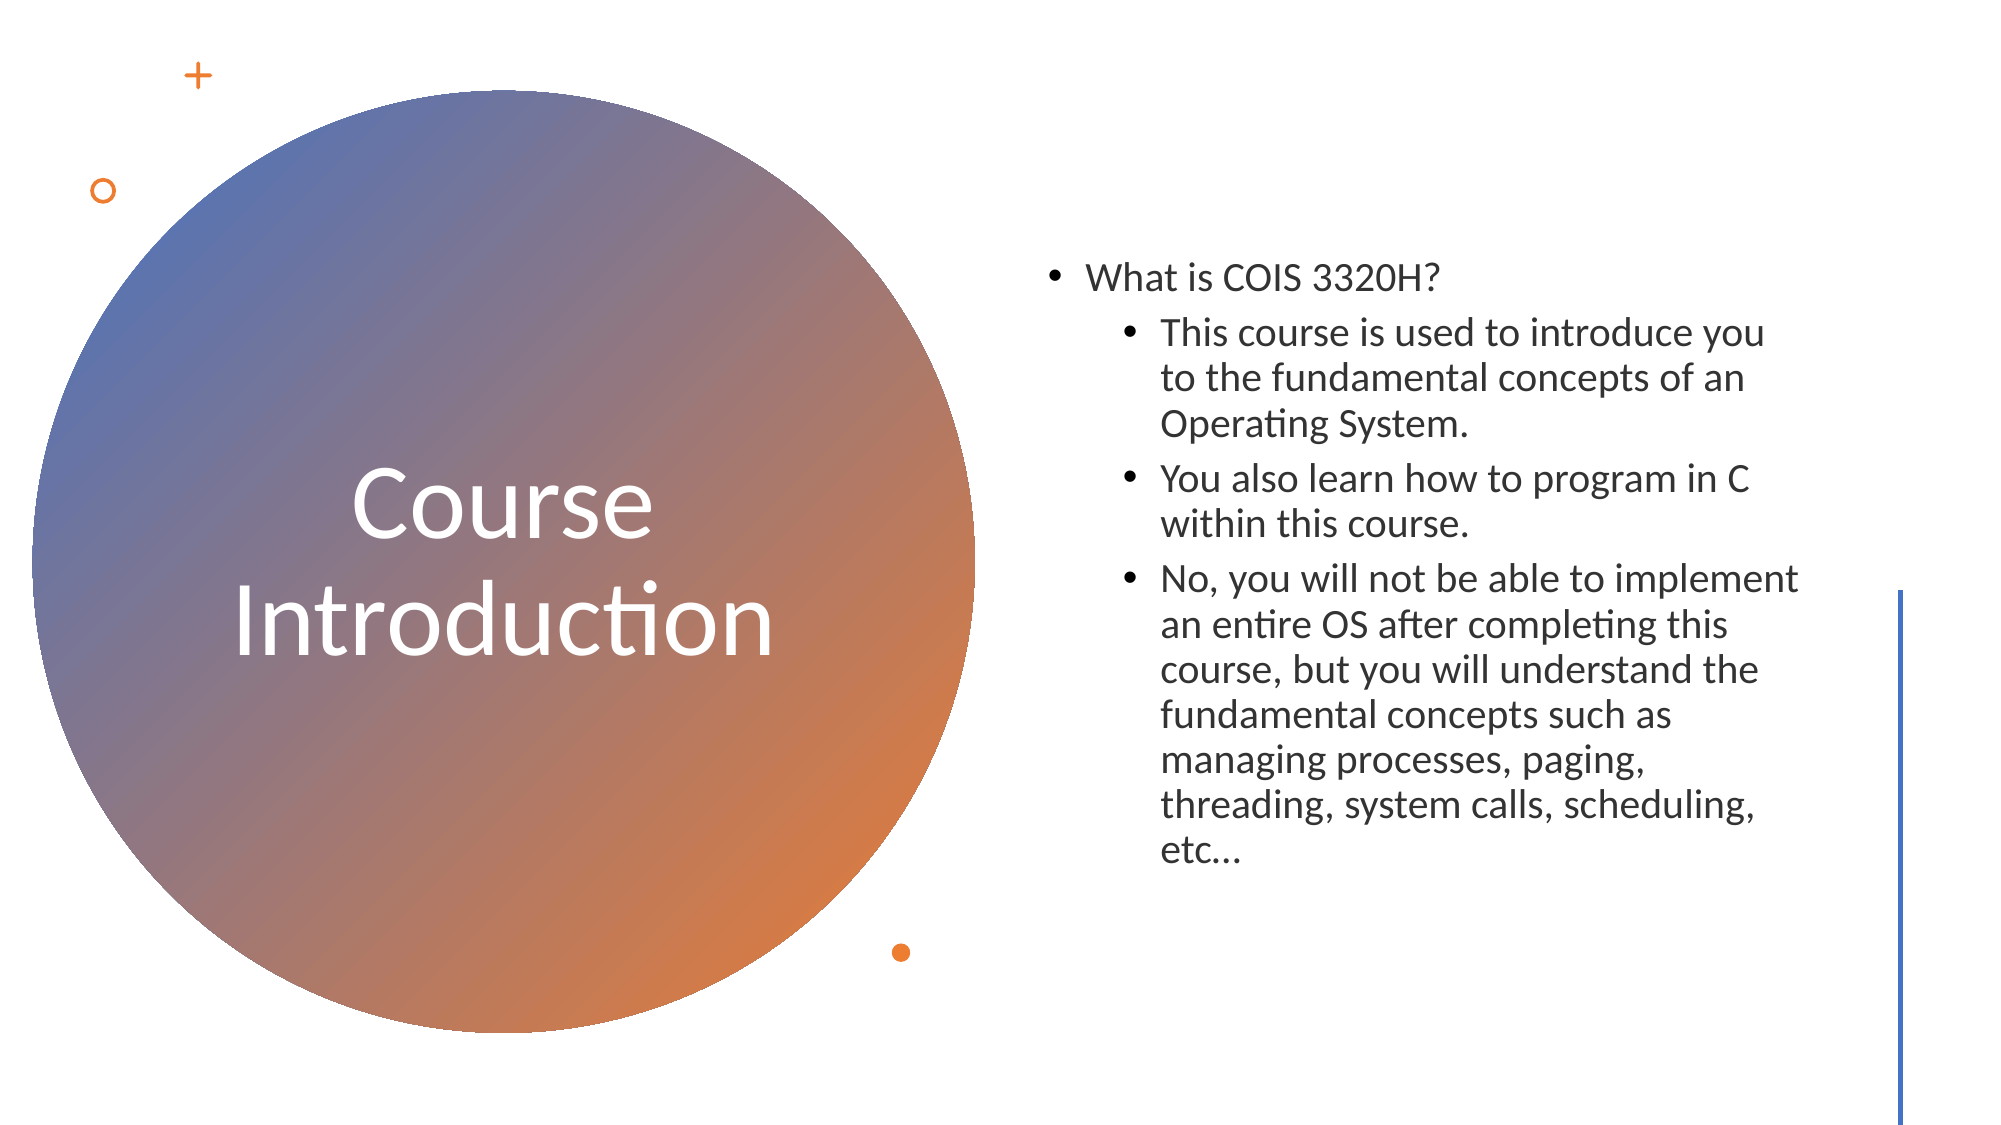

What is COIS 3320H?
This course is used to introduce you to the fundamental concepts of an Operating System.
You also learn how to program in C within this course.
No, you will not be able to implement an entire OS after completing this course, but you will understand the fundamental concepts such as managing processes, paging, threading, system calls, scheduling, etc…

# Course Introduction